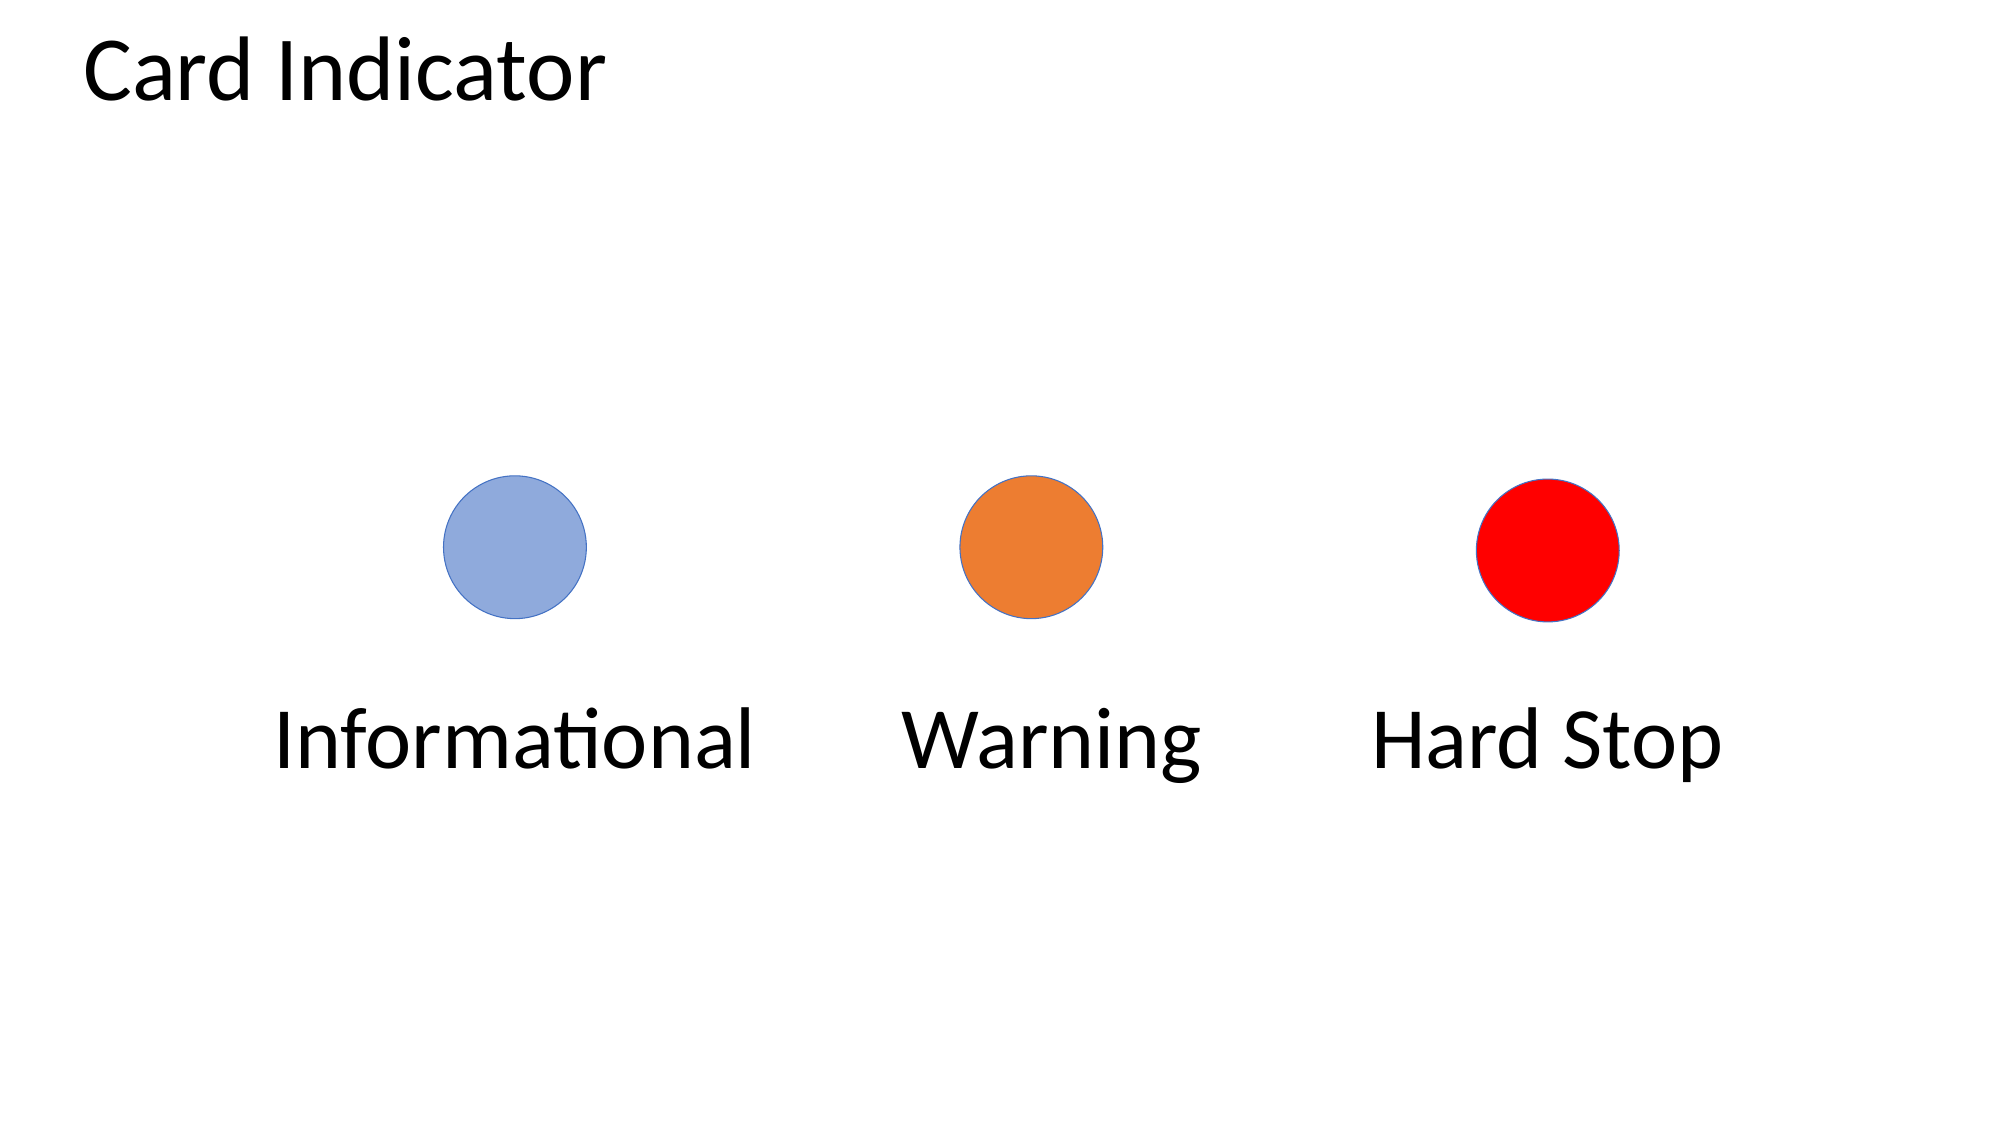

# Card Indicator

Informational

Warning

Hard Stop